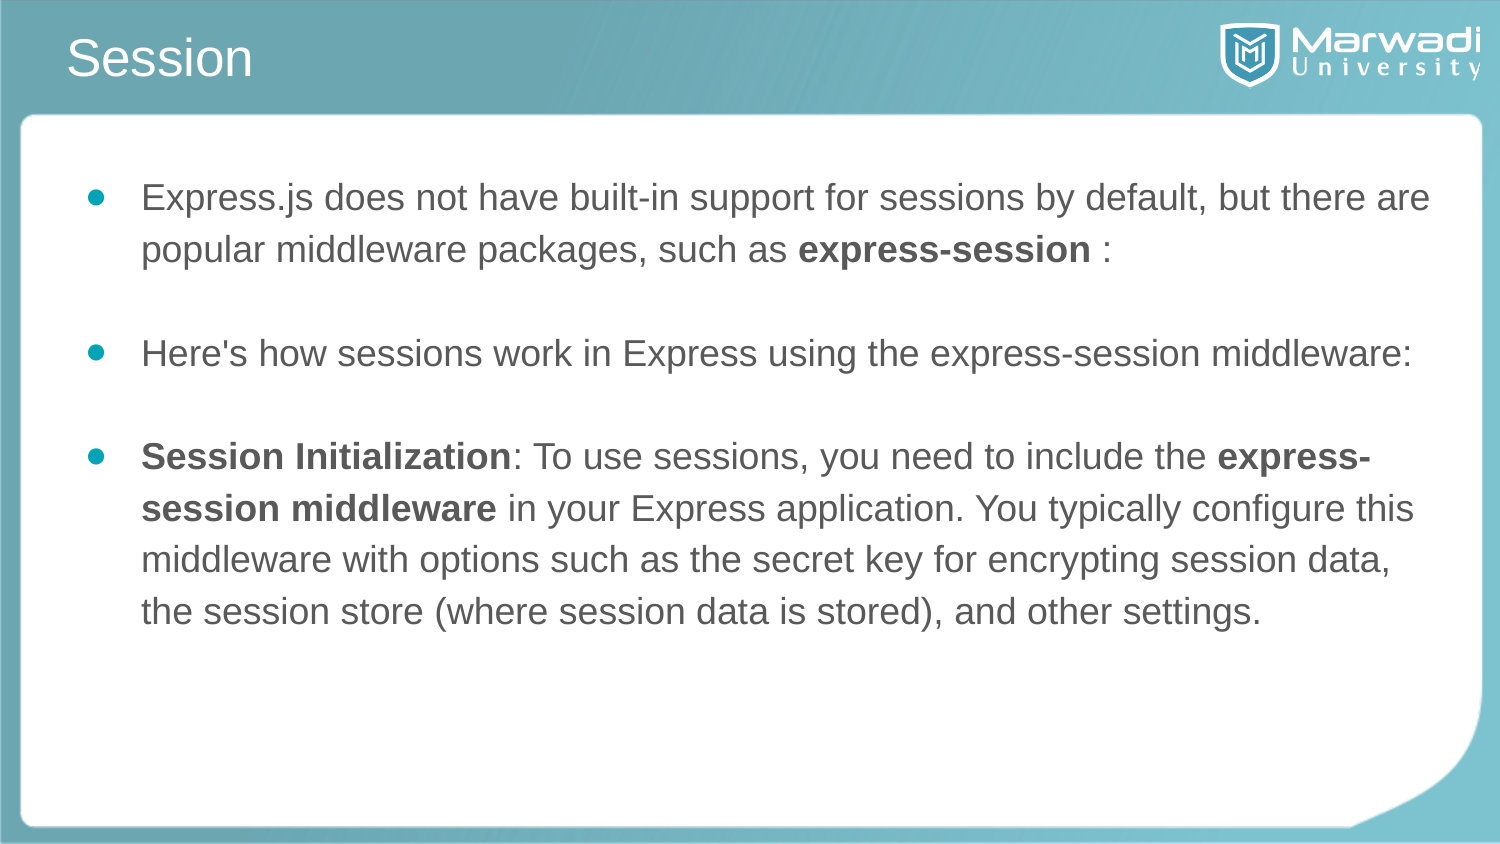

# Session
Express.js does not have built-in support for sessions by default, but there are popular middleware packages, such as express-session :

Here's how sessions work in Express using the express-session middleware:

Session Initialization: To use sessions, you need to include the express-session middleware in your Express application. You typically configure this middleware with options such as the secret key for encrypting session data, the session store (where session data is stored), and other settings.